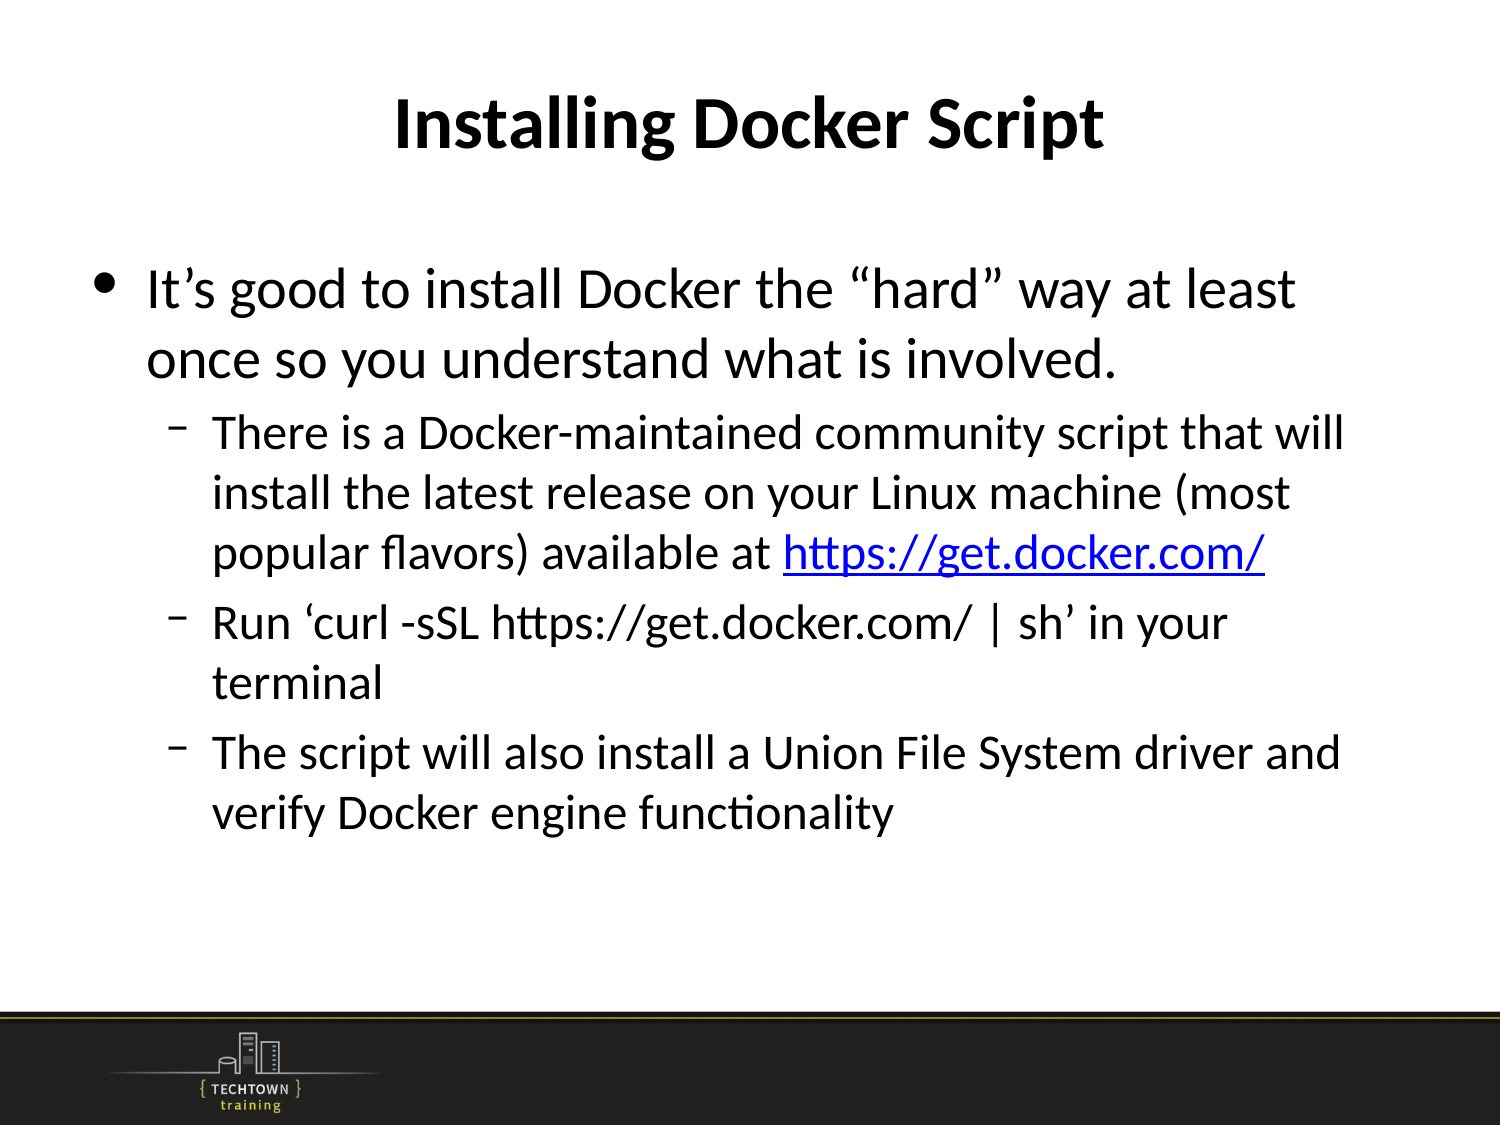

# Installing Docker Script
It’s good to install Docker the “hard” way at least once so you understand what is involved.
There is a Docker-maintained community script that will install the latest release on your Linux machine (most popular flavors) available at https://get.docker.com/
Run ‘curl -sSL https://get.docker.com/ | sh’ in your terminal
The script will also install a Union File System driver and verify Docker engine functionality